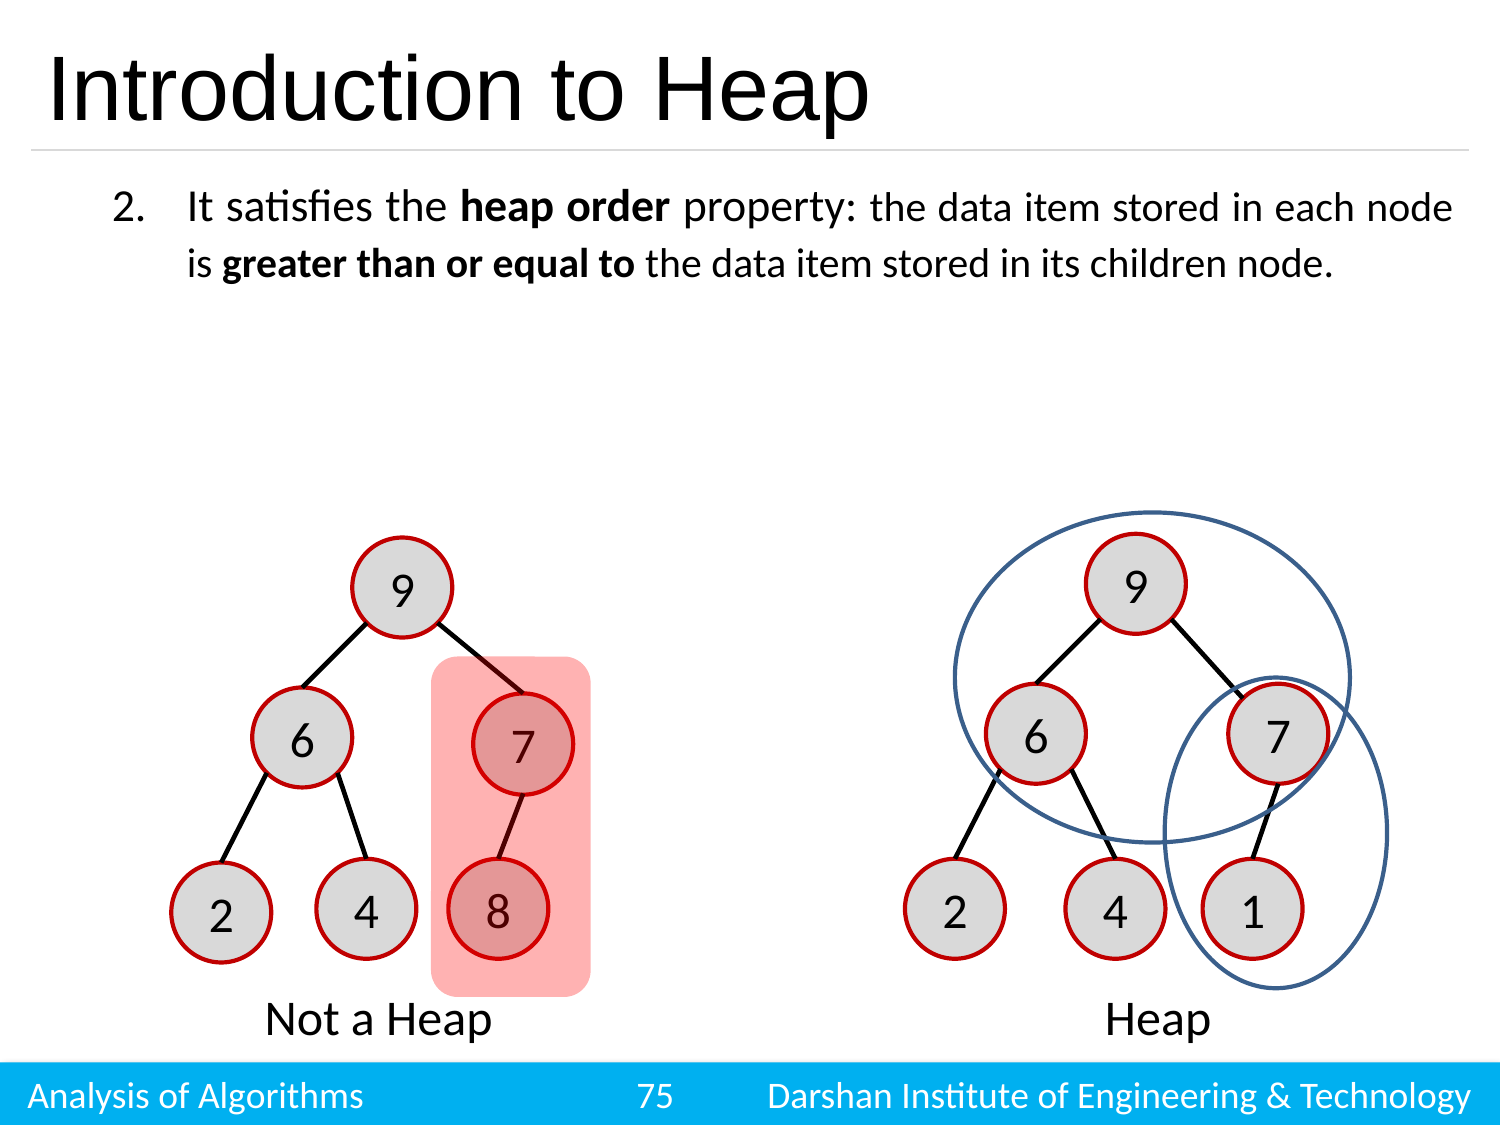

# Introduction to Heap
It satisfies the heap order property: the data item stored in each node is greater than or equal to the data item stored in its children node.

9
9

6
7
6
7
4
8
2
4
1
2
Not a Heap
Heap